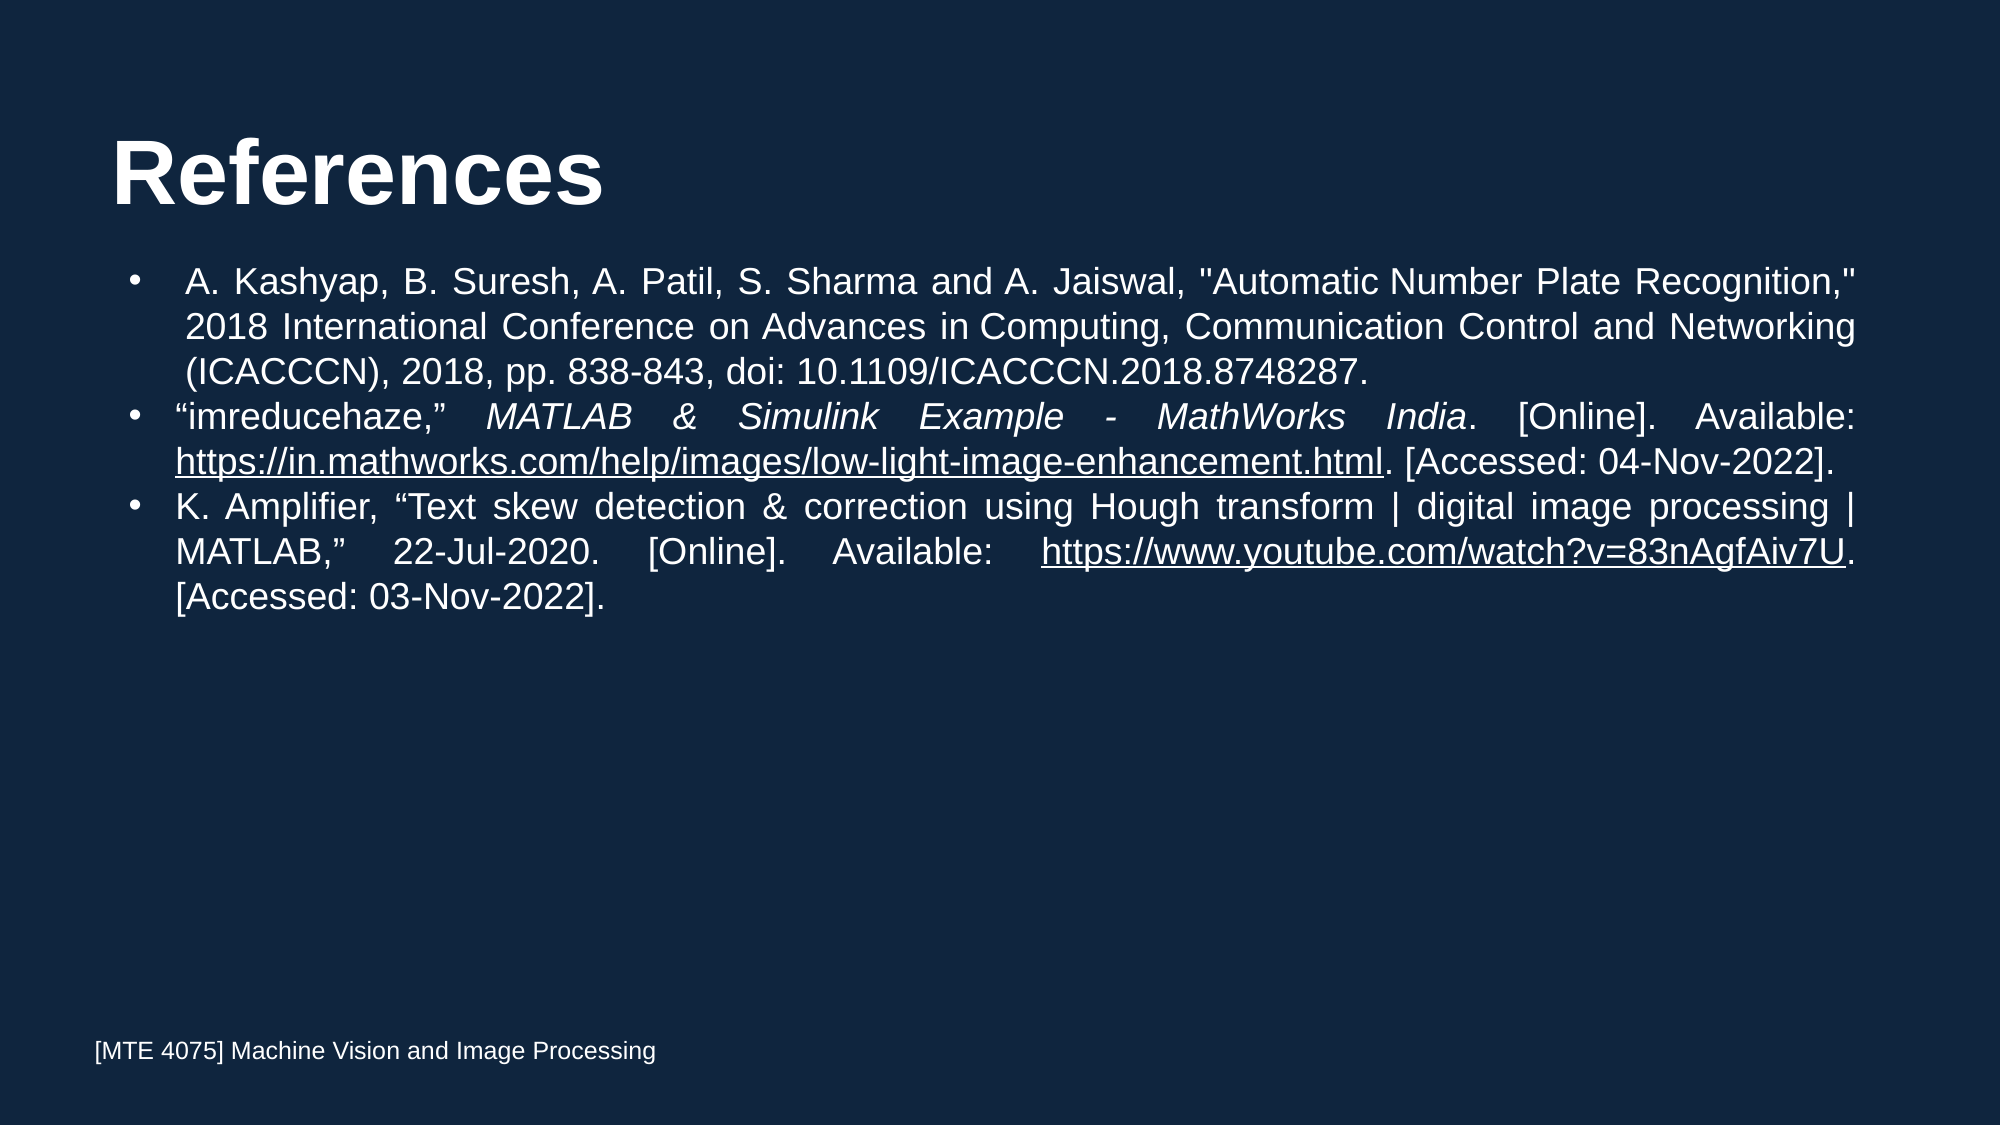

# References
A. Kashyap, B. Suresh, A. Patil, S. Sharma and A. Jaiswal, "Automatic Number Plate Recognition," 2018 International Conference on Advances in Computing, Communication Control and Networking (ICACCCN), 2018, pp. 838-843, doi: 10.1109/ICACCCN.2018.8748287.
“imreducehaze,” MATLAB & Simulink Example - MathWorks India. [Online]. Available: https://in.mathworks.com/help/images/low-light-image-enhancement.html. [Accessed: 04-Nov-2022].
K. Amplifier, “Text skew detection & correction using Hough transform | digital image processing | MATLAB,” 22-Jul-2020. [Online]. Available: https://www.youtube.com/watch?v=83nAgfAiv7U. [Accessed: 03-Nov-2022].

[MTE 4075] Machine Vision and Image Processing